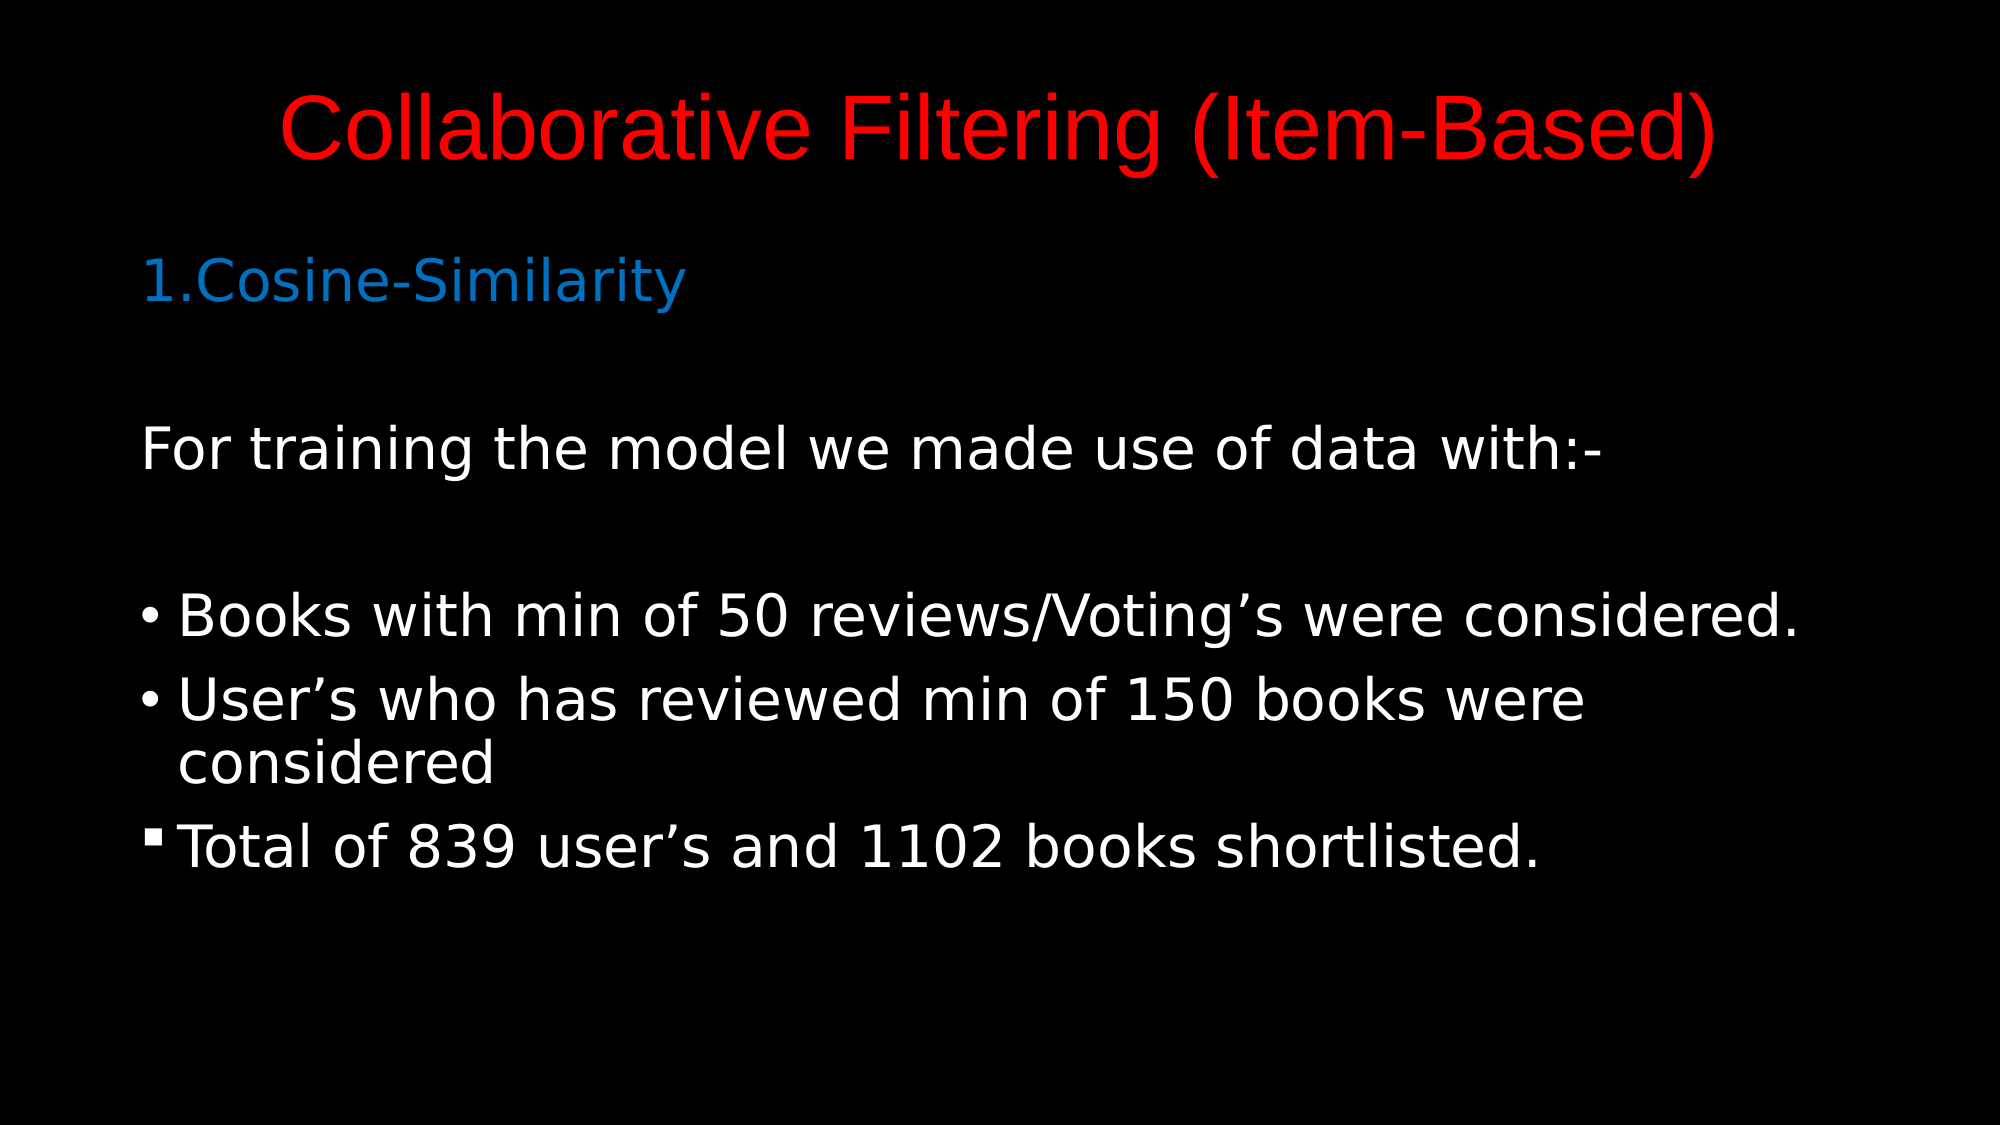

# Collaborative Filtering (Item-Based)
1.Cosine-Similarity

For training the model we made use of data with:-

Books with min of 50 reviews/Voting’s were considered.
User’s who has reviewed min of 150 books were considered
Total of 839 user’s and 1102 books shortlisted.